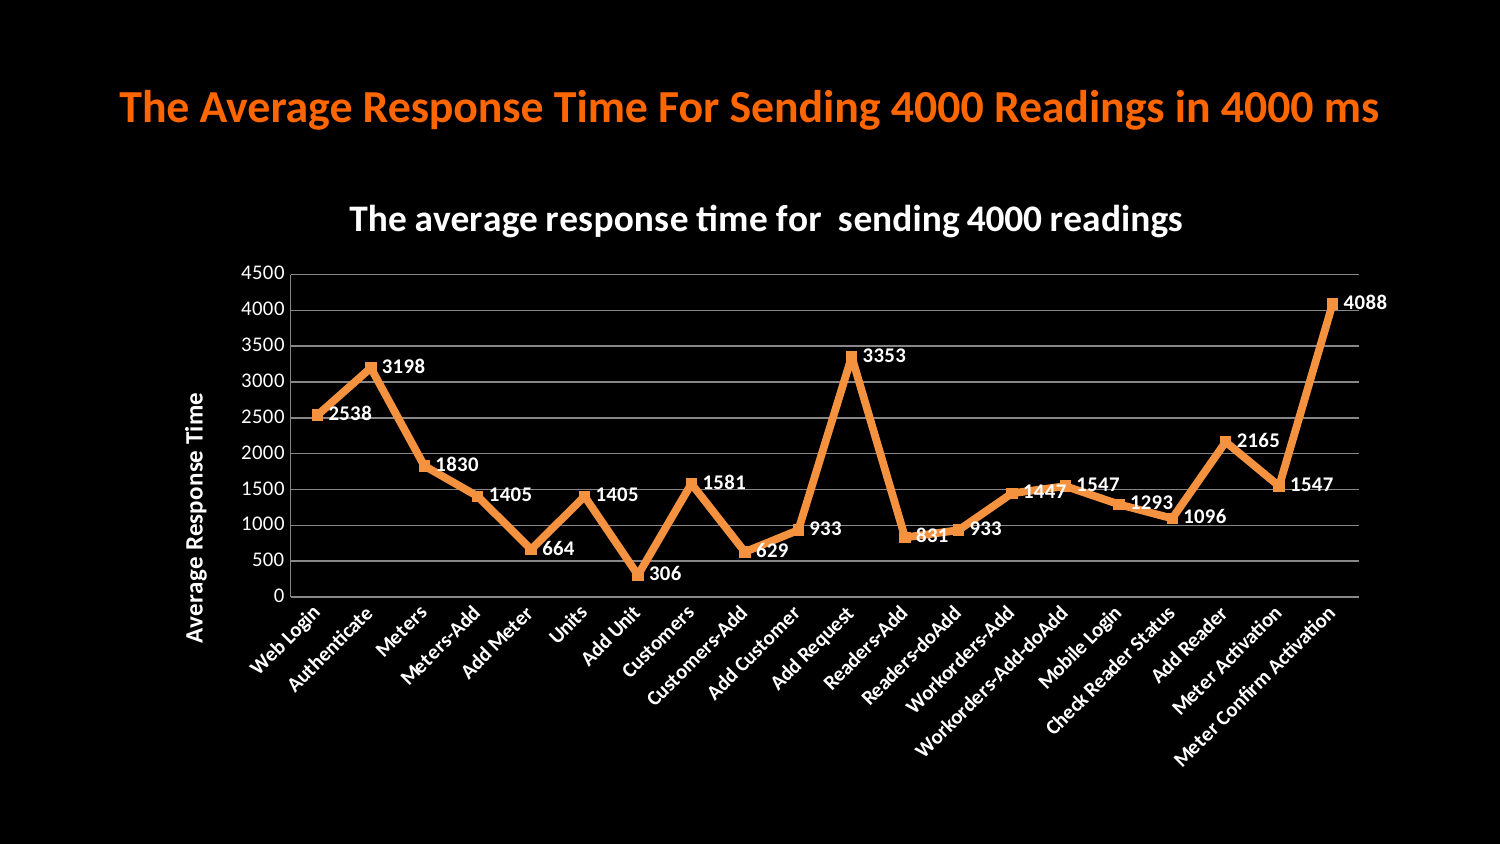

# The Average Response Time For Sending 4000 Readings in 4000 ms

### Chart: The average response time for  sending 4000 readings

| Category |  |
|---|---|
| Web Login | 2538.0 |
| Authenticate | 3198.0 |
| Meters | 1830.0 |
| Meters-Add | 1405.0 |
| Add Meter | 664.0 |
| Units | 1405.0 |
| Add Unit | 306.0 |
| Customers | 1581.0 |
| Customers-Add | 629.0 |
| Add Customer | 933.0 |
| Add Request | 3353.0 |
| Readers-Add | 831.0 |
| Readers-doAdd | 933.0 |
| Workorders-Add | 1447.0 |
| Workorders-Add-doAdd | 1547.0 |
| Mobile Login | 1293.0 |
| Check Reader Status | 1096.0 |
| Add Reader | 2165.0 |
| Meter Activation | 1547.0 |
| Meter Confirm Activation | 4088.0 |